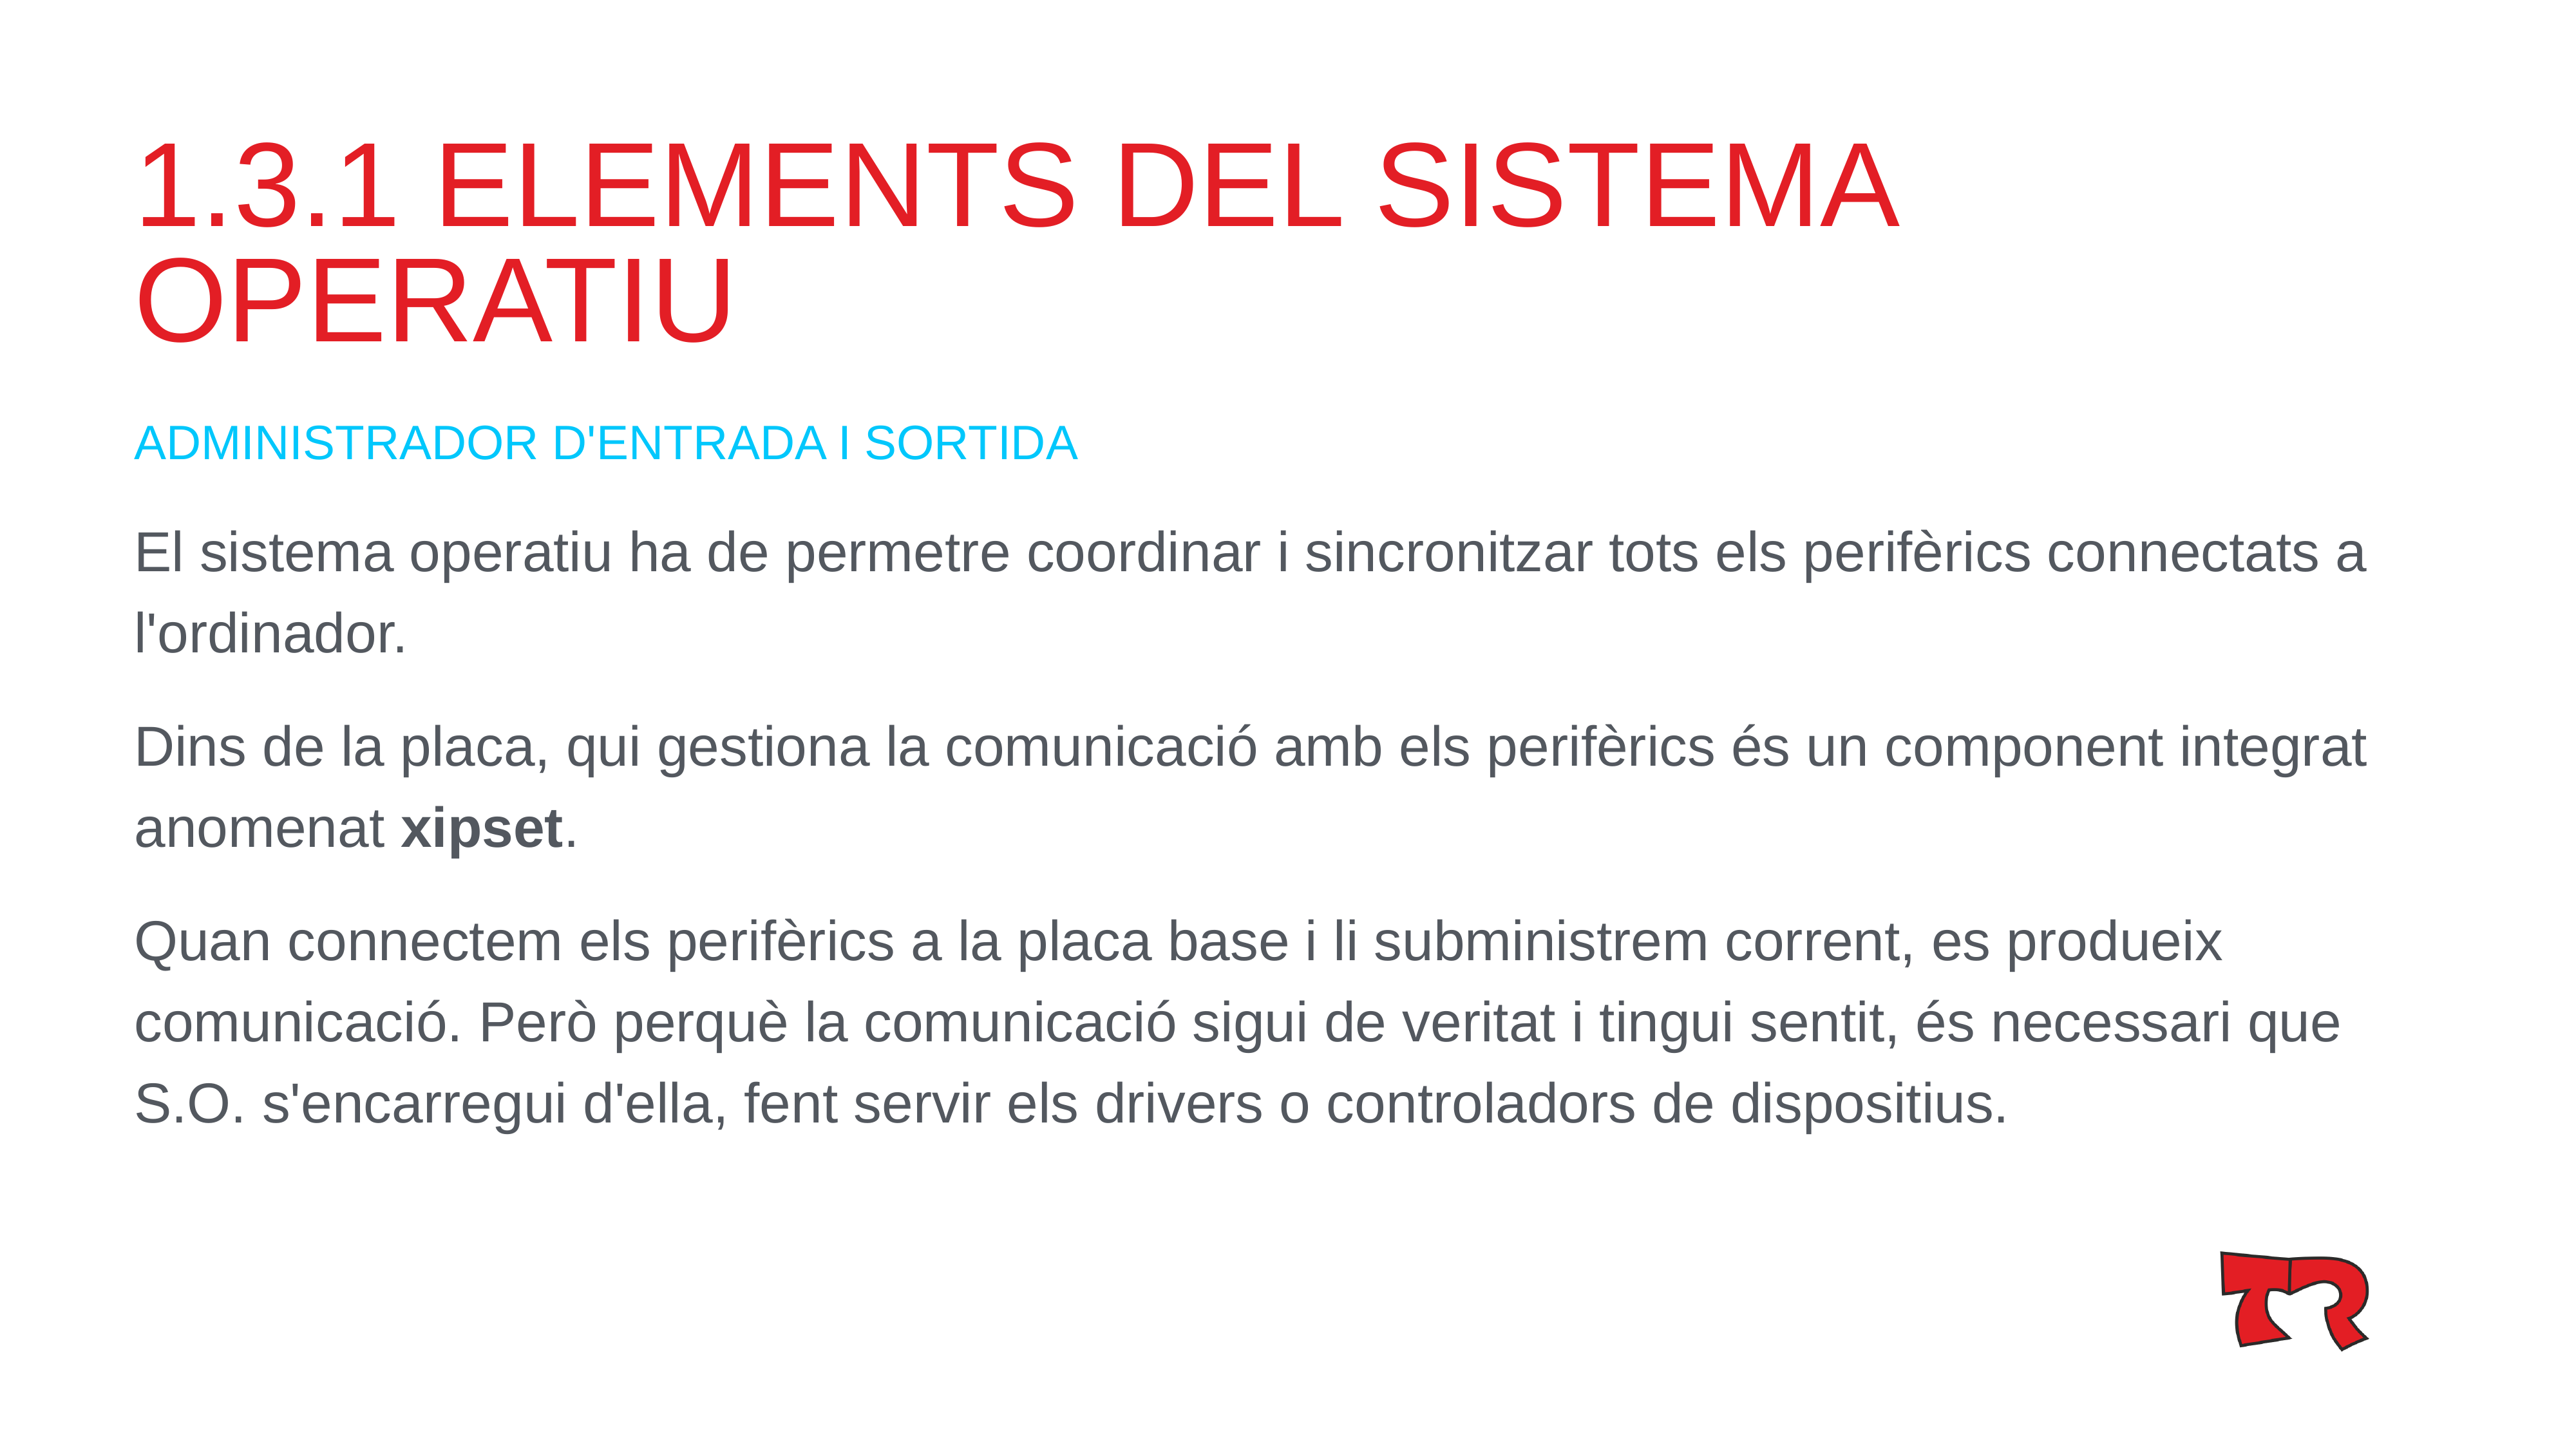

# 1.3.1 ELEMENTS DEL SISTEMA OPERATIU
ADMINISTRADOR D'ENTRADA I SORTIDA
El sistema operatiu ha de permetre coordinar i sincronitzar tots els perifèrics connectats a l'ordinador.
Dins de la placa, qui gestiona la comunicació amb els perifèrics és un component integrat anomenat xipset.
Quan connectem els perifèrics a la placa base i li subministrem corrent, es produeix comunicació. Però perquè la comunicació sigui de veritat i tingui sentit, és necessari que S.O. s'encarregui d'ella, fent servir els drivers o controladors de dispositius.